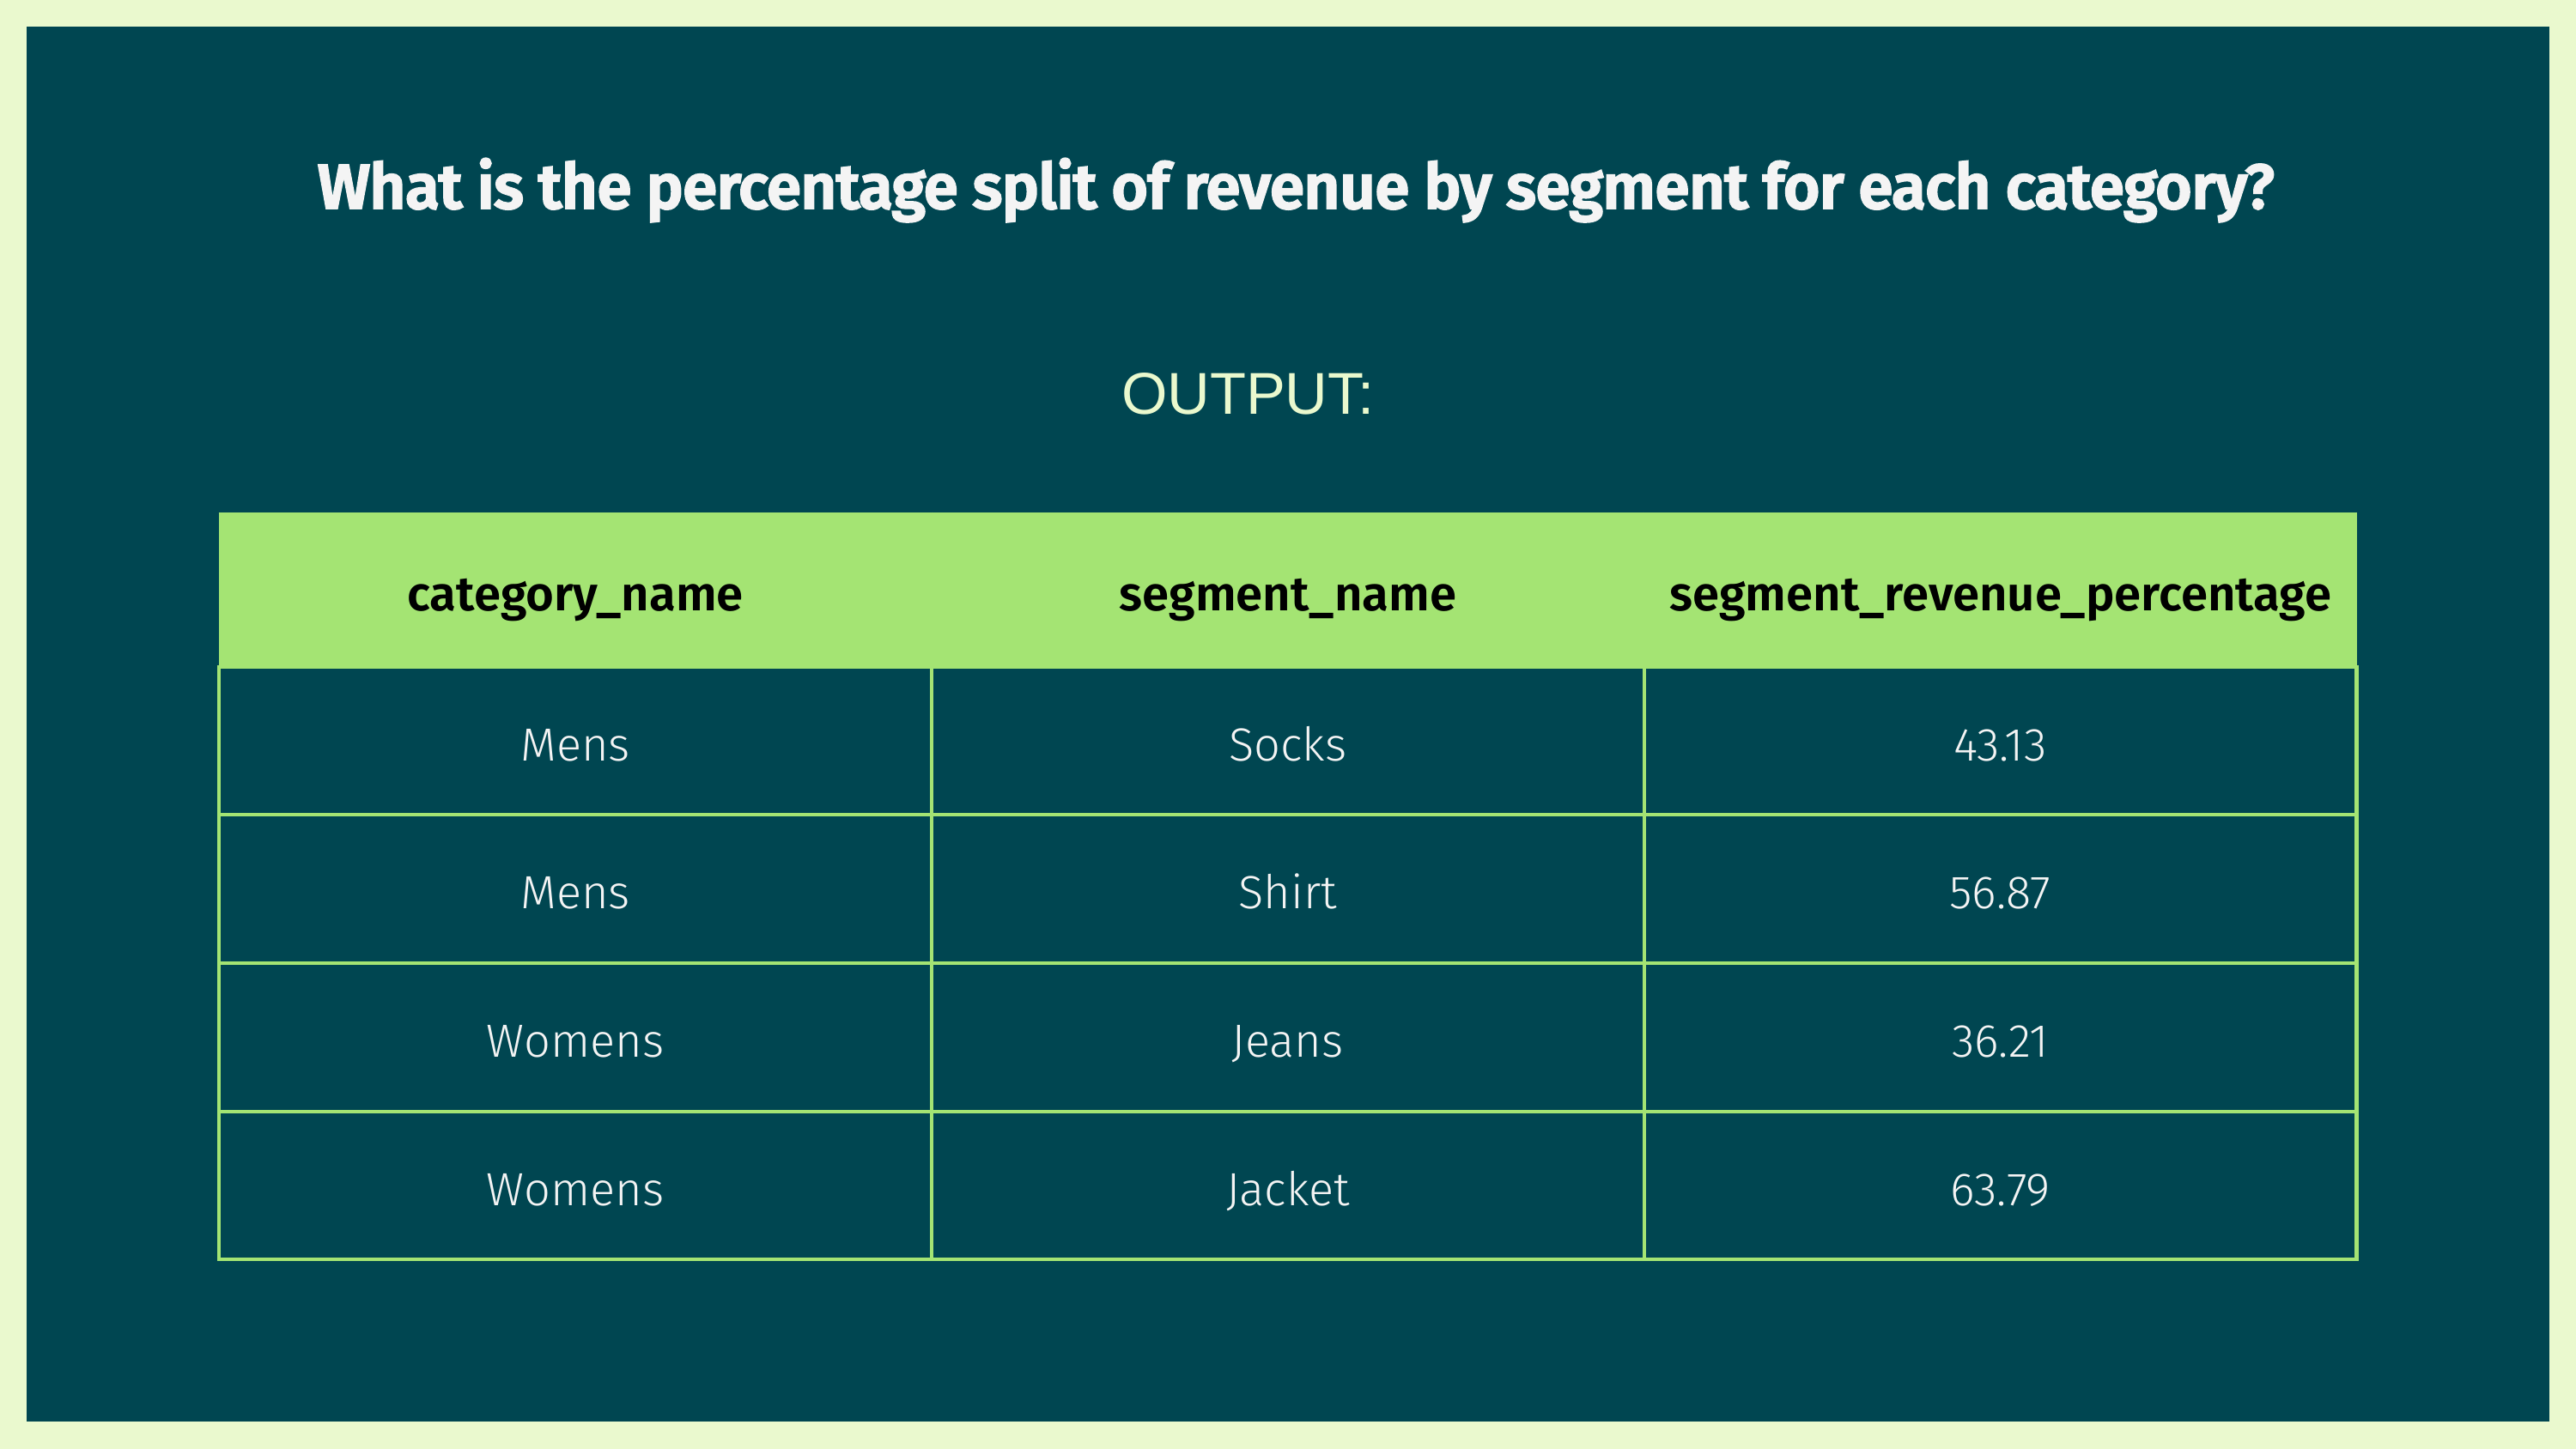

What is the percentage split of revenue by segment for each category?
OUTPUT:
| category\_name | segment\_name | segment\_revenue\_percentage |
| --- | --- | --- |
| Mens | Socks | 43.13 |
| Mens | Shirt | 56.87 |
| Womens | Jeans | 36.21 |
| Womens | Jacket | 63.79 |